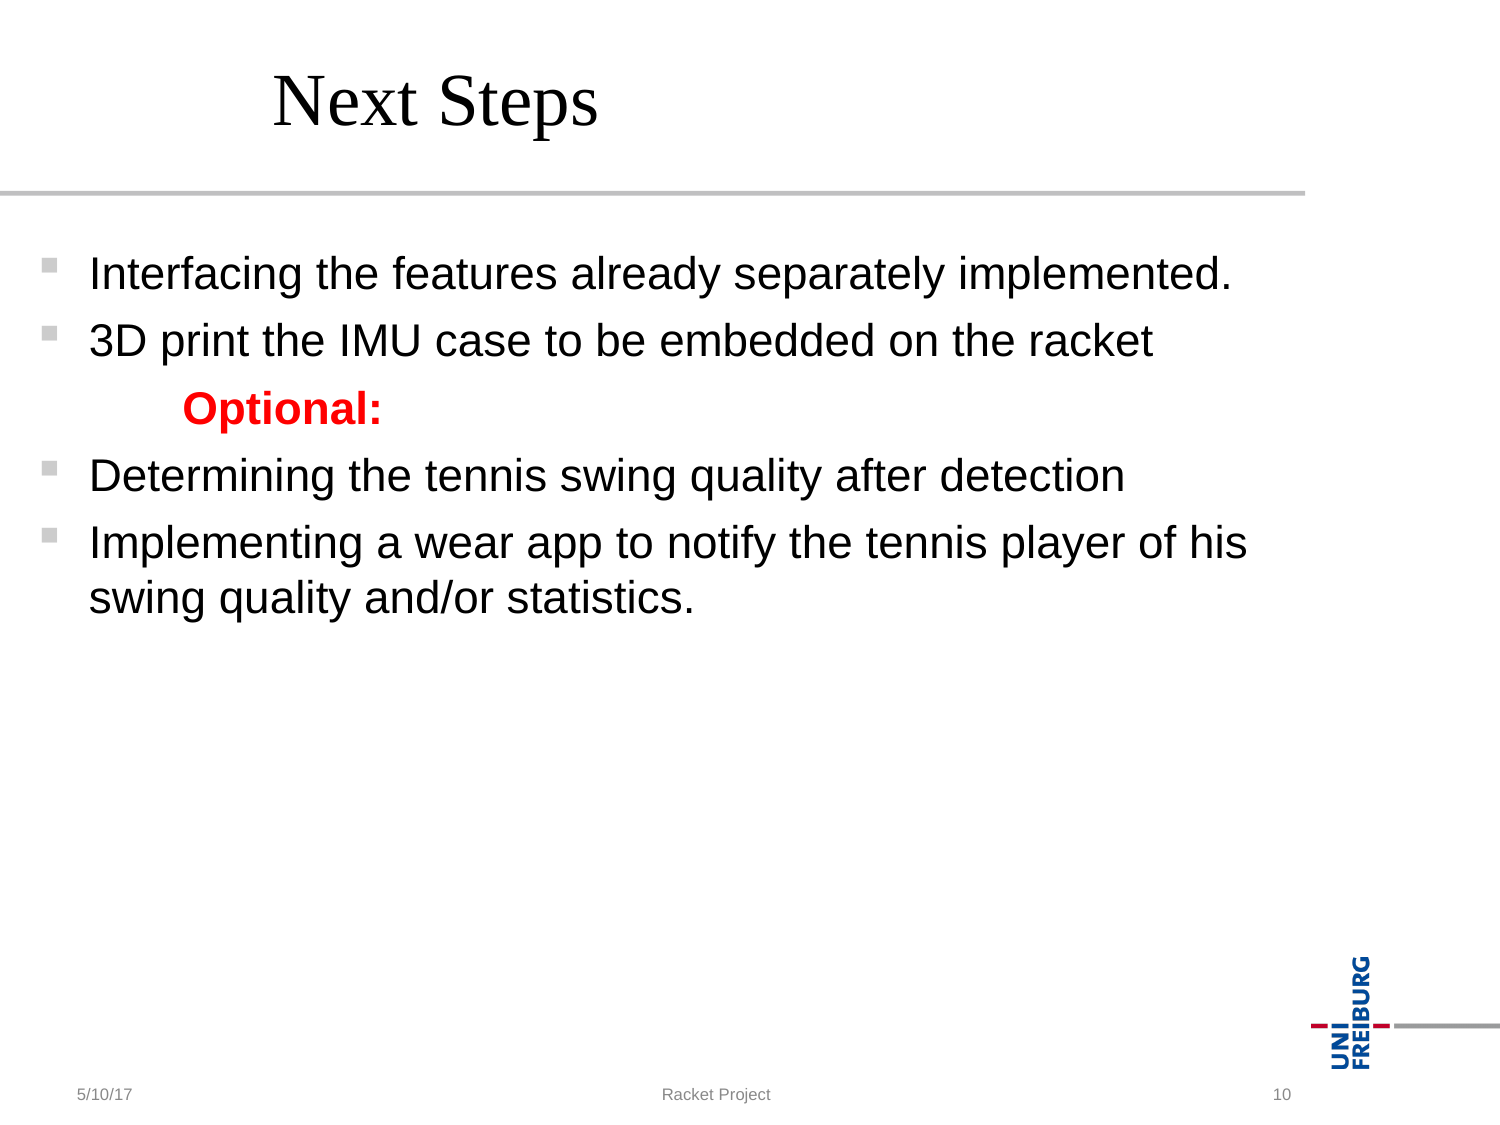

Next Steps
Interfacing the features already separately implemented.
3D print the IMU case to be embedded on the racket
	Optional:
Determining the tennis swing quality after detection
Implementing a wear app to notify the tennis player of his swing quality and/or statistics.

5/10/17
Racket Project
10